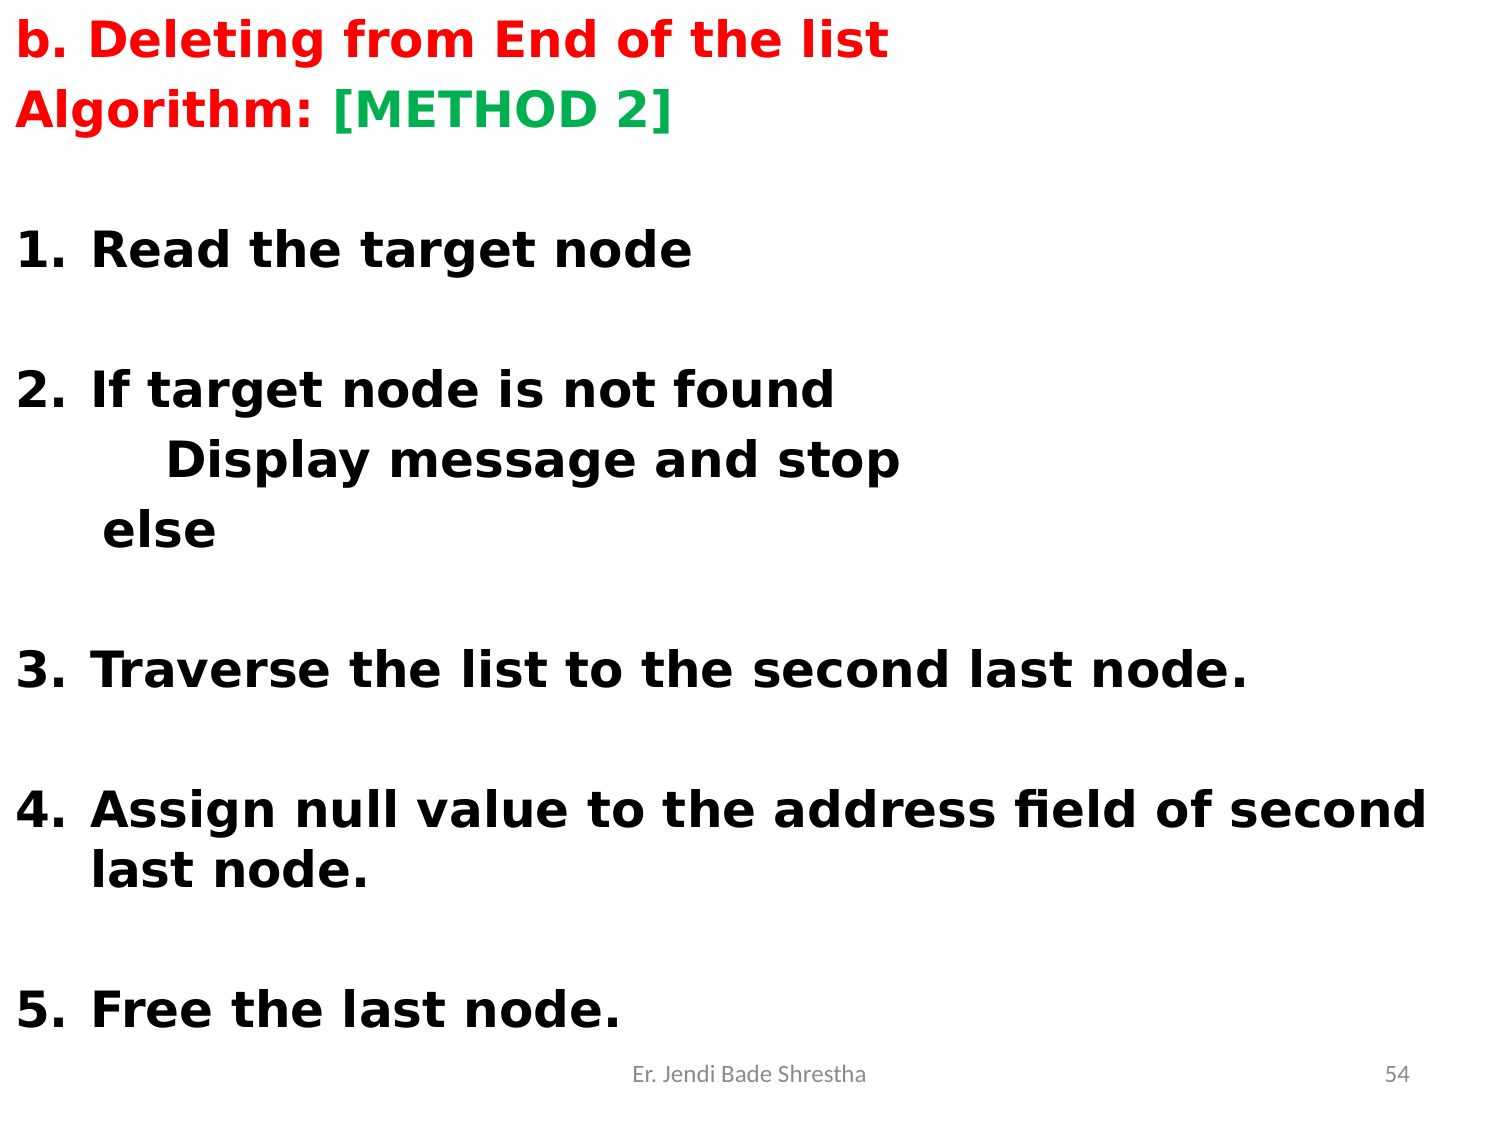

b. Deleting from End of the list
Algorithm: [METHOD 2]

Read the target node

If target node is not found
	Display message and stop
     else

Traverse the list to the second last node.

Assign null value to the address field of second last node.

Free the last node.

Er. Jendi Bade Shrestha
54